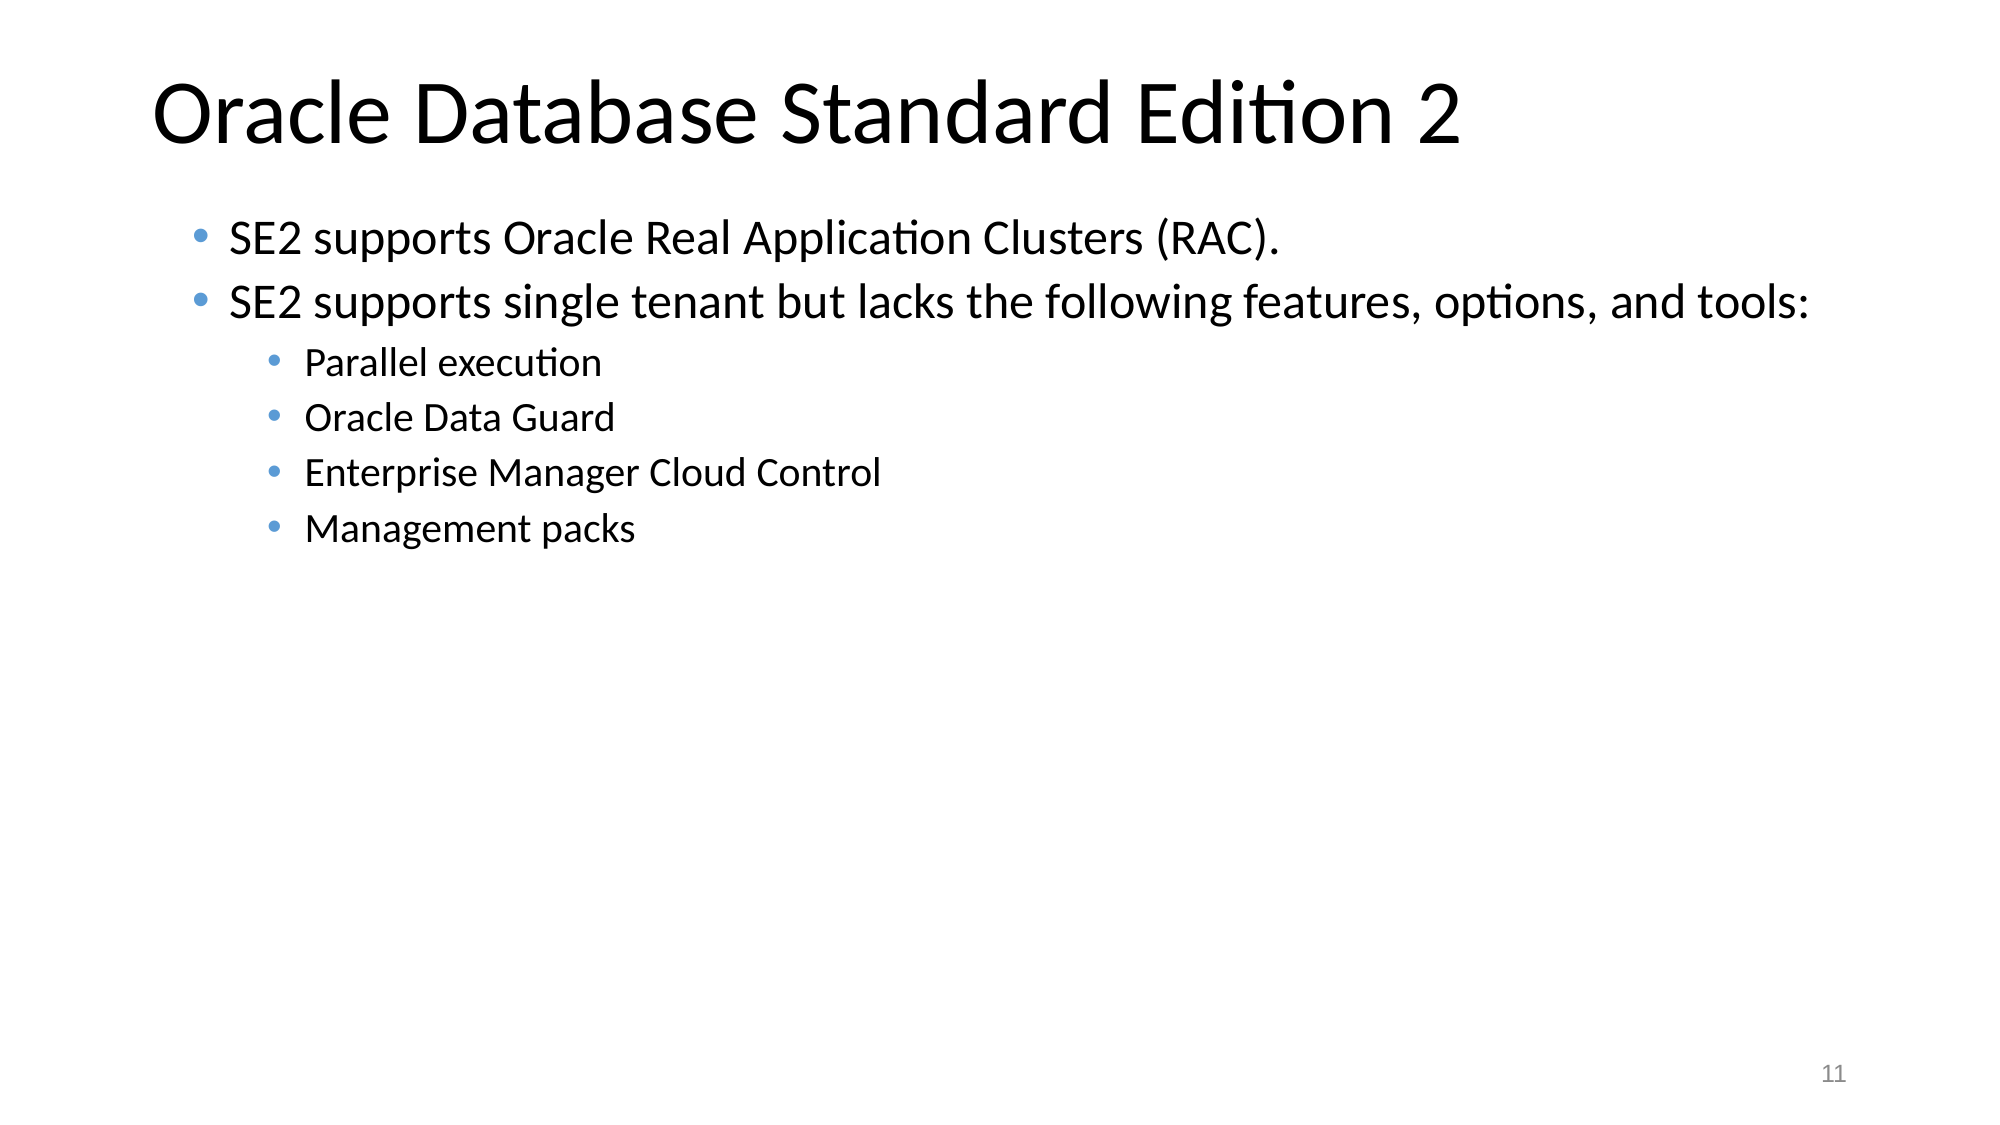

# Oracle Database Standard Edition 2
SE2 supports Oracle Real Application Clusters (RAC).
SE2 supports single tenant but lacks the following features, options, and tools:
Parallel execution
Oracle Data Guard
Enterprise Manager Cloud Control
Management packs
11